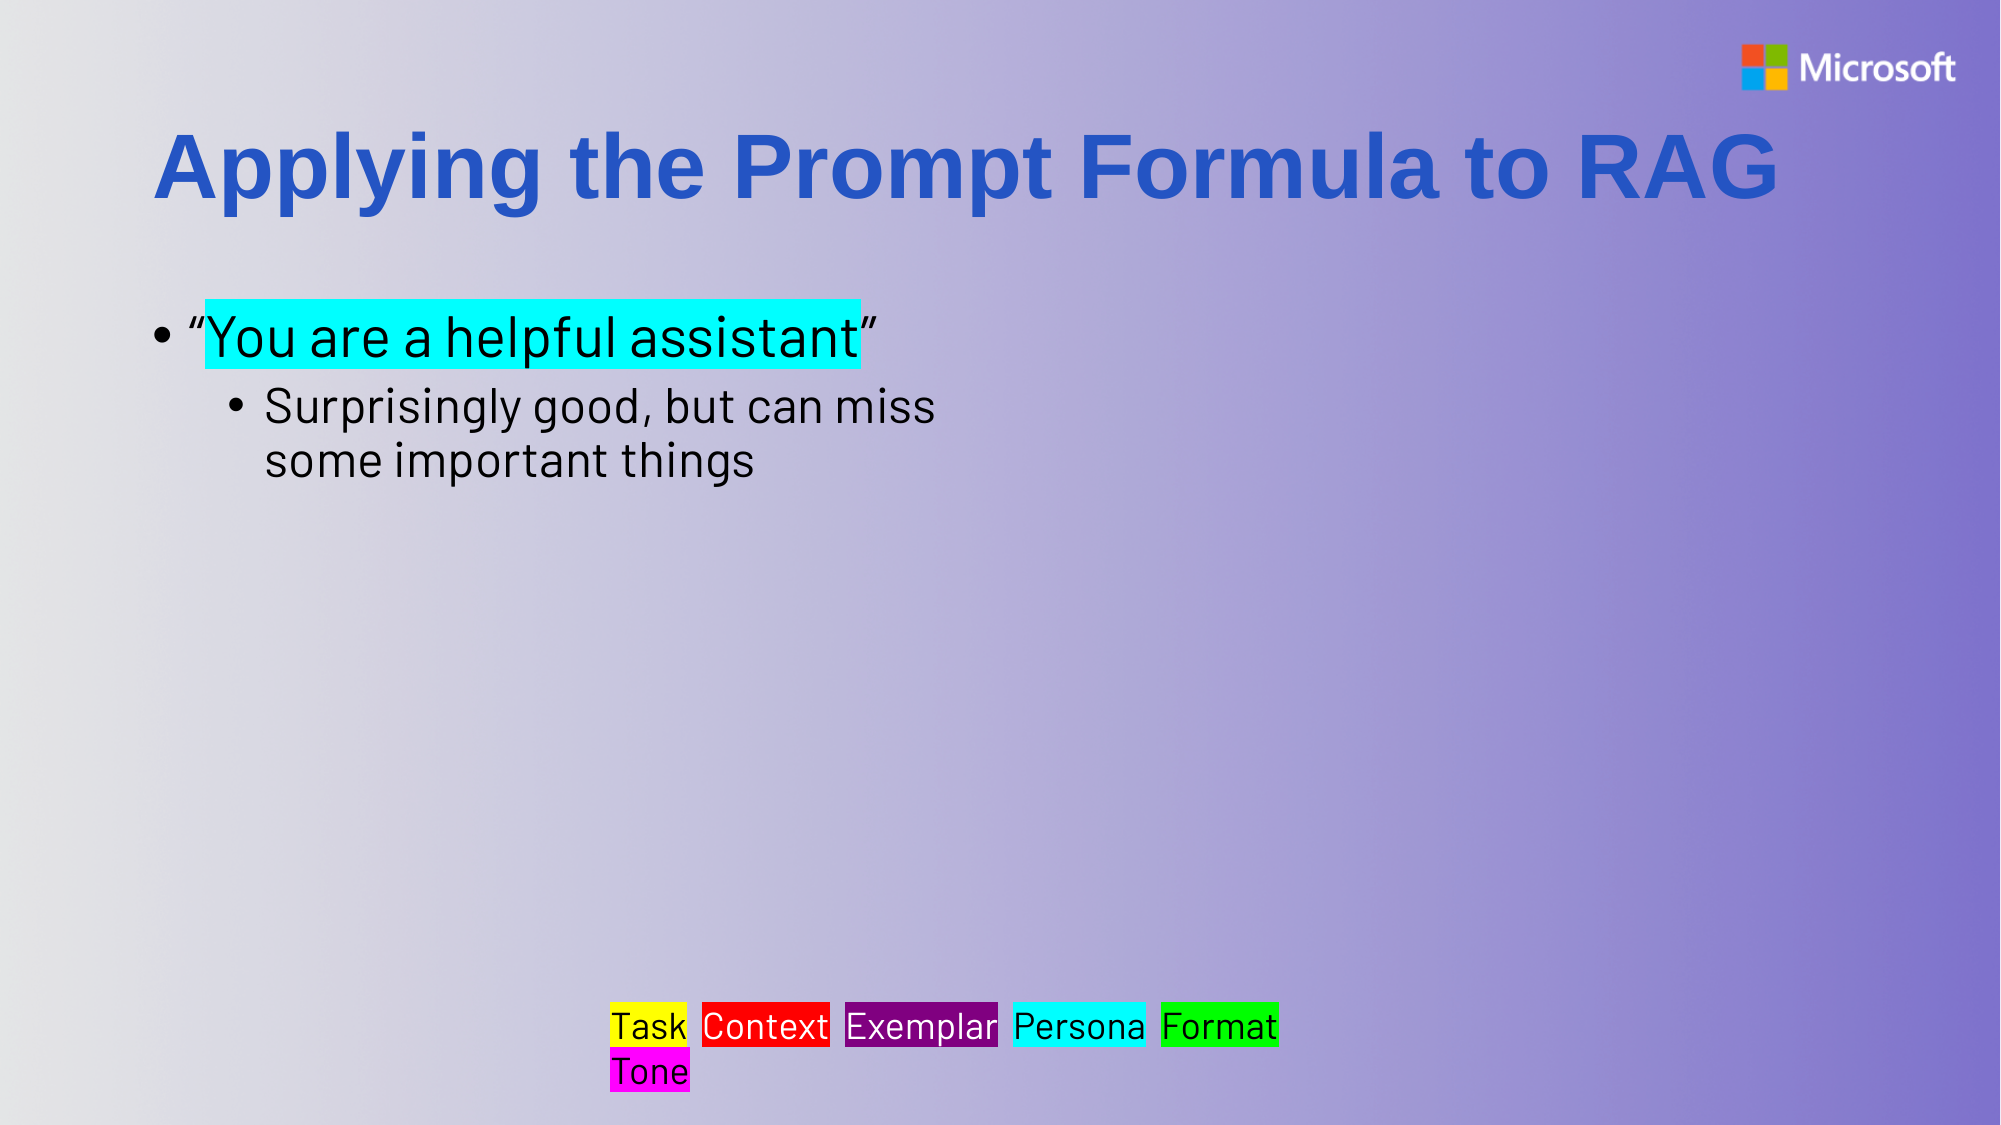

# Applying the Prompt Formula to RAG
“You are a helpful assistant”
Surprisingly good, but can miss some important things

Task  Context  Exemplar  Persona  Format  Tone